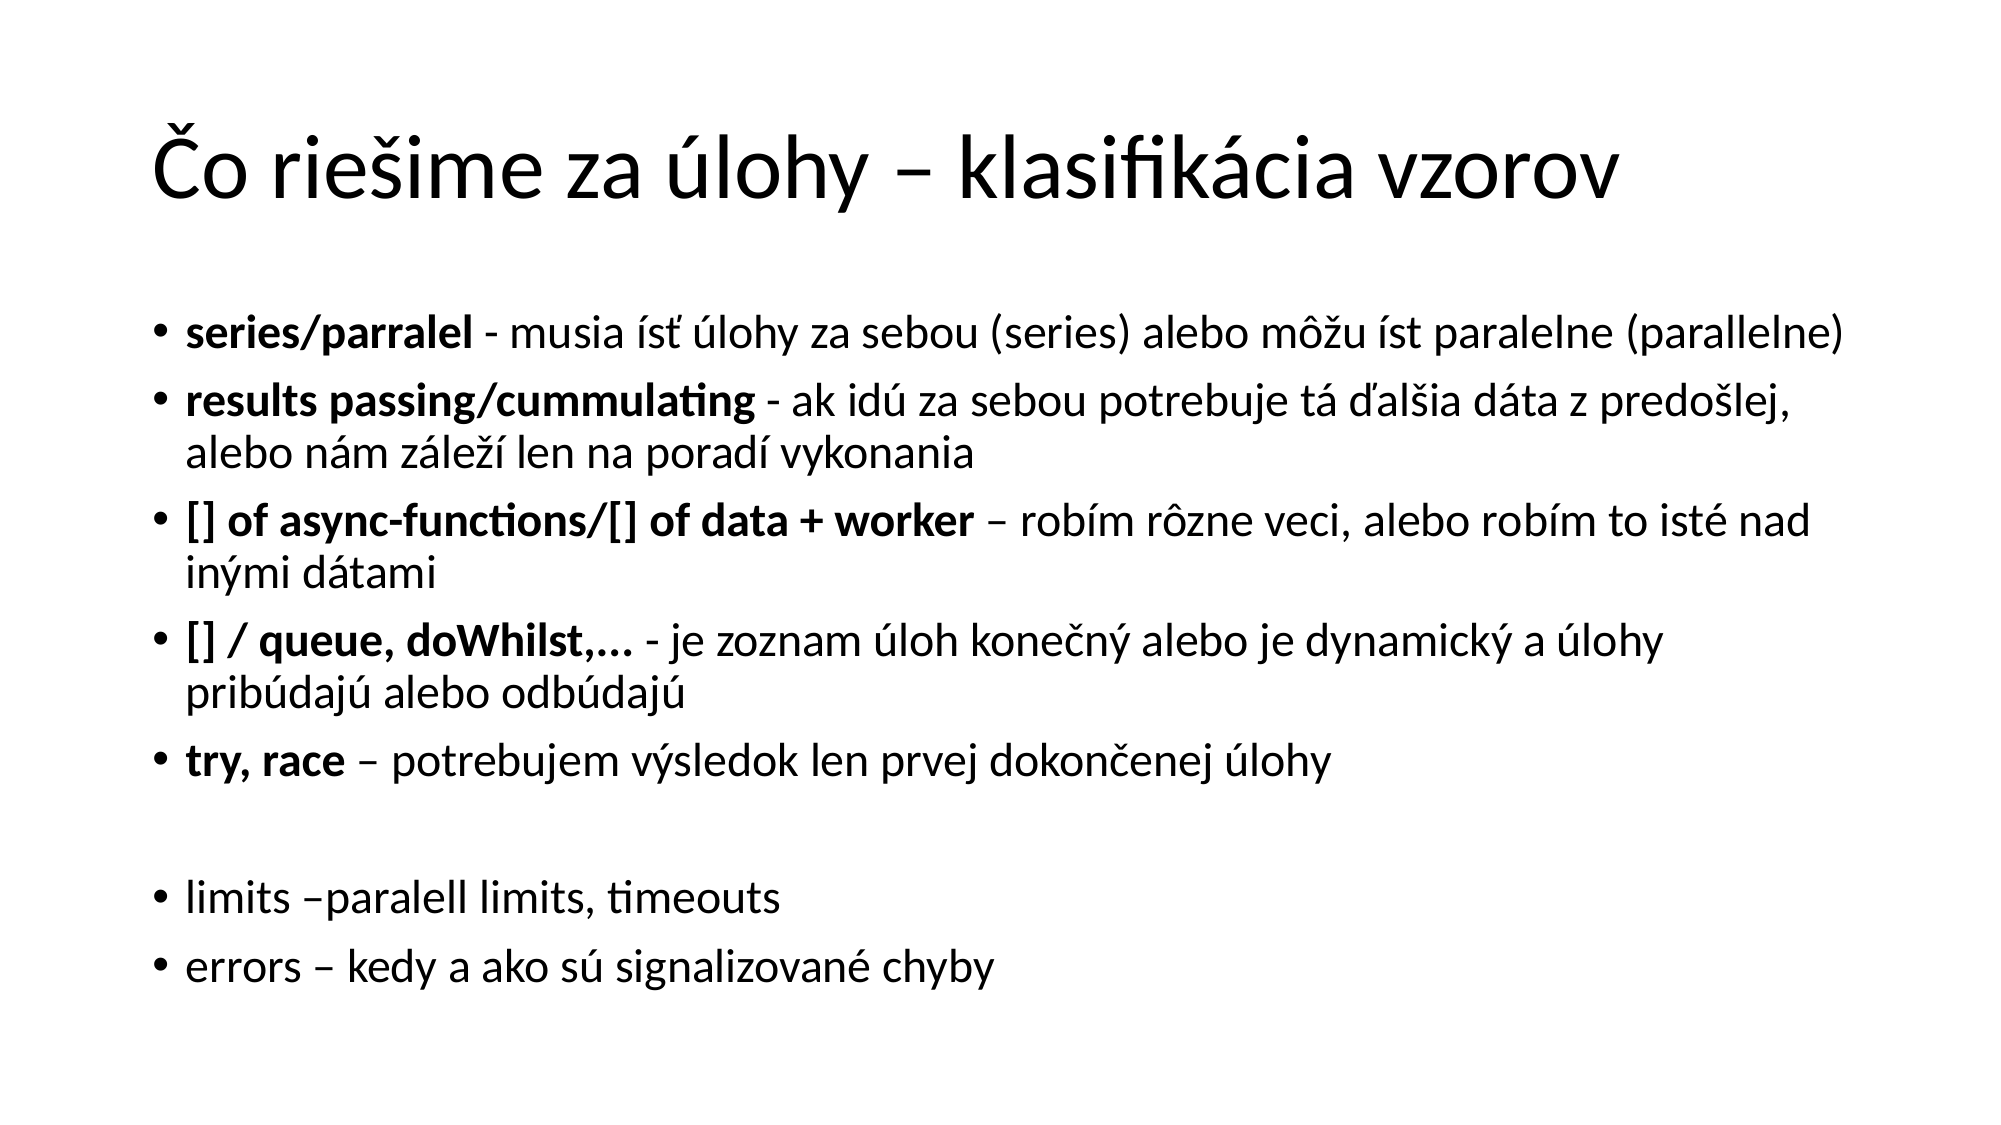

# Čo riešime za úlohy – klasifikácia vzorov
series/parralel - musia ísť úlohy za sebou (series) alebo môžu íst paralelne (parallelne)
results passing/cummulating - ak idú za sebou potrebuje tá ďalšia dáta z predošlej, alebo nám záleží len na poradí vykonania
[] of async-functions/[] of data + worker – robím rôzne veci, alebo robím to isté nad inými dátami
[] / queue, doWhilst,... - je zoznam úloh konečný alebo je dynamický a úlohy pribúdajú alebo odbúdajú
try, race – potrebujem výsledok len prvej dokončenej úlohy

limits –paralell limits, timeouts
errors – kedy a ako sú signalizované chyby